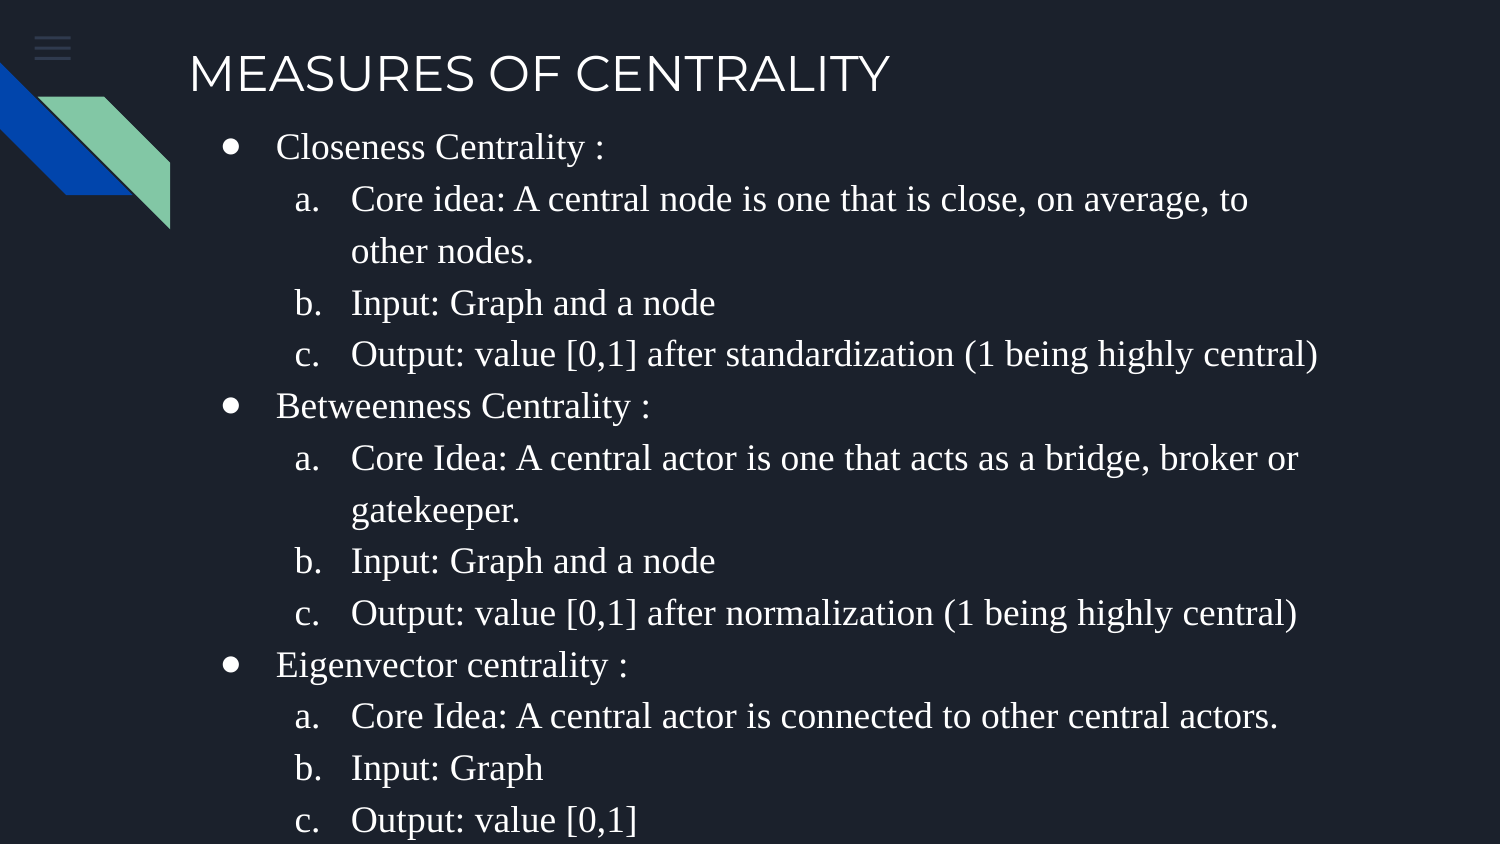

# MEASURES OF CENTRALITY
Closeness Centrality :
Core idea: A central node is one that is close, on average, to other nodes.
Input: Graph and a node
Output: value [0,1] after standardization (1 being highly central)
Betweenness Centrality :
Core Idea: A central actor is one that acts as a bridge, broker or gatekeeper.
Input: Graph and a node
Output: value [0,1] after normalization (1 being highly central)
Eigenvector centrality :
Core Idea: A central actor is connected to other central actors.
Input: Graph
Output: value [0,1]